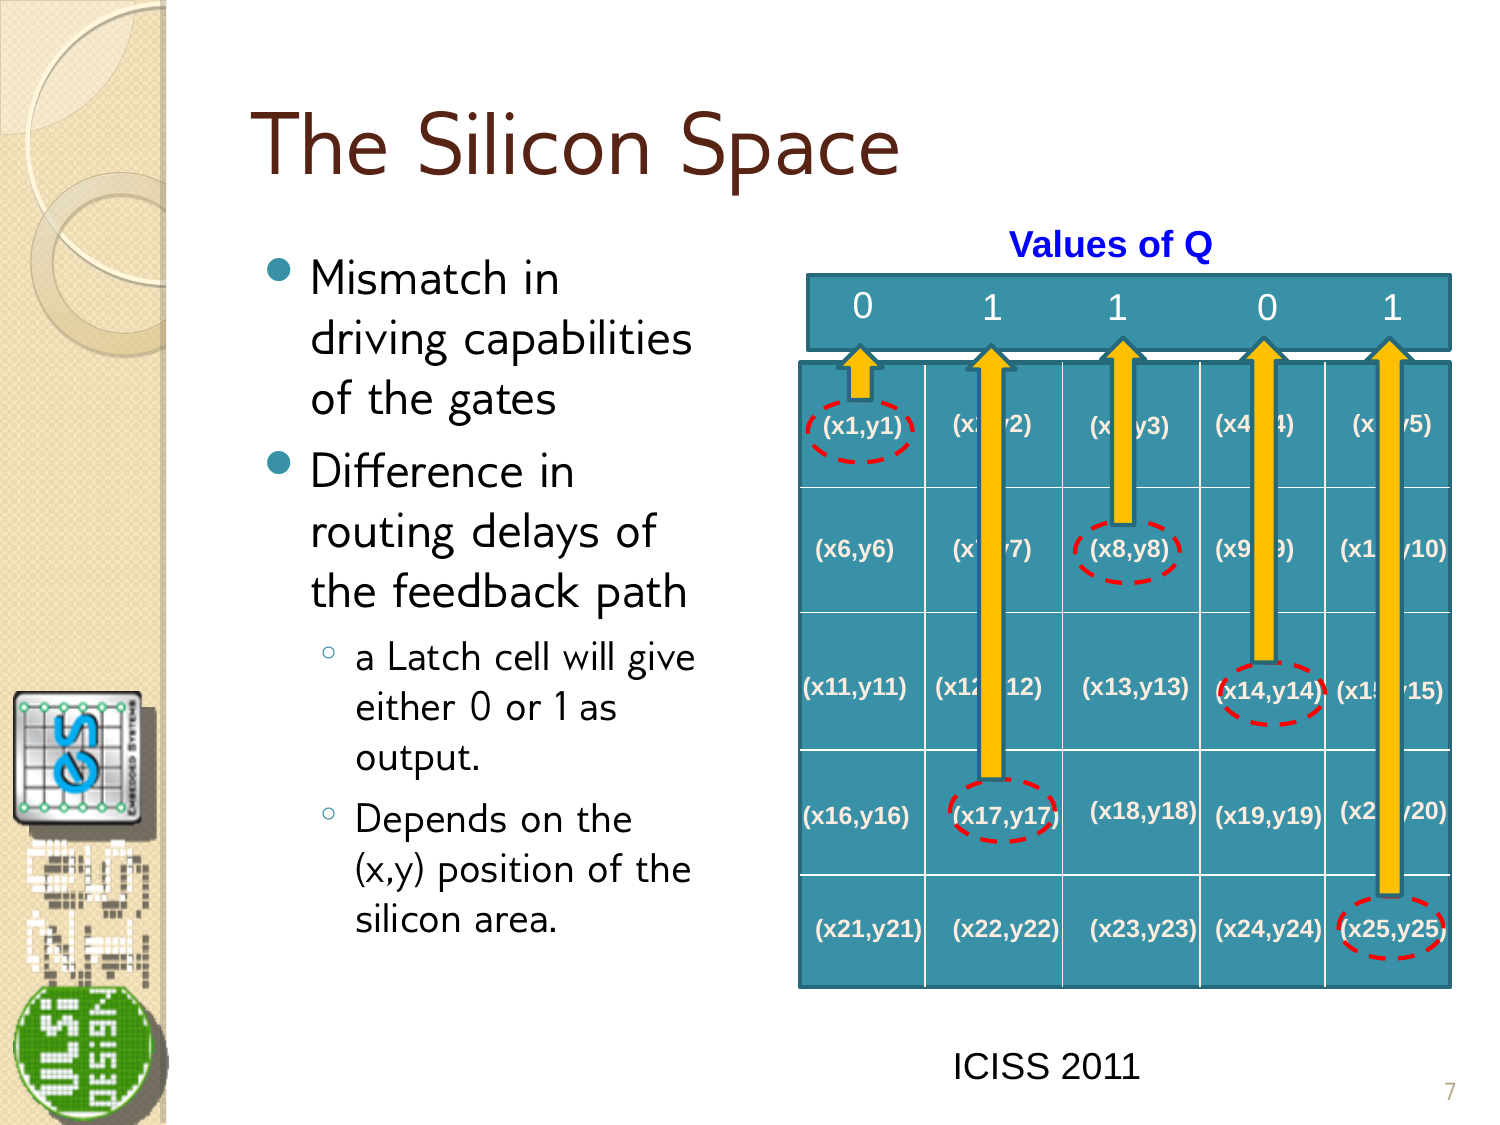

# The Silicon Space
Values of Q
Mismatch in driving capabilities of the gates
Difference in routing delays of the feedback path
a Latch cell will give either 0 or 1 as output.
Depends on the (x,y) position of the silicon area.
0

1
1
0
1

(x2,y2)
(x4,y4)
(x5,y5)
(x1,y1)
(x3,y3)

(x6,y6)
(x7,y7)
(x8,y8)
(x9,y9)
(x10,y10)

(x11,y11)
(x12,y12)
(x13,y13)

(x14,y14)
(x15,y15)

(x18,y18)
(x20,y20)
(x16,y16)
(x17,y17)
(x19,y19)

(x21,y21)
(x22,y22)
(x23,y23)
(x24,y24)
(x25,y25)
ICISS 2011
7